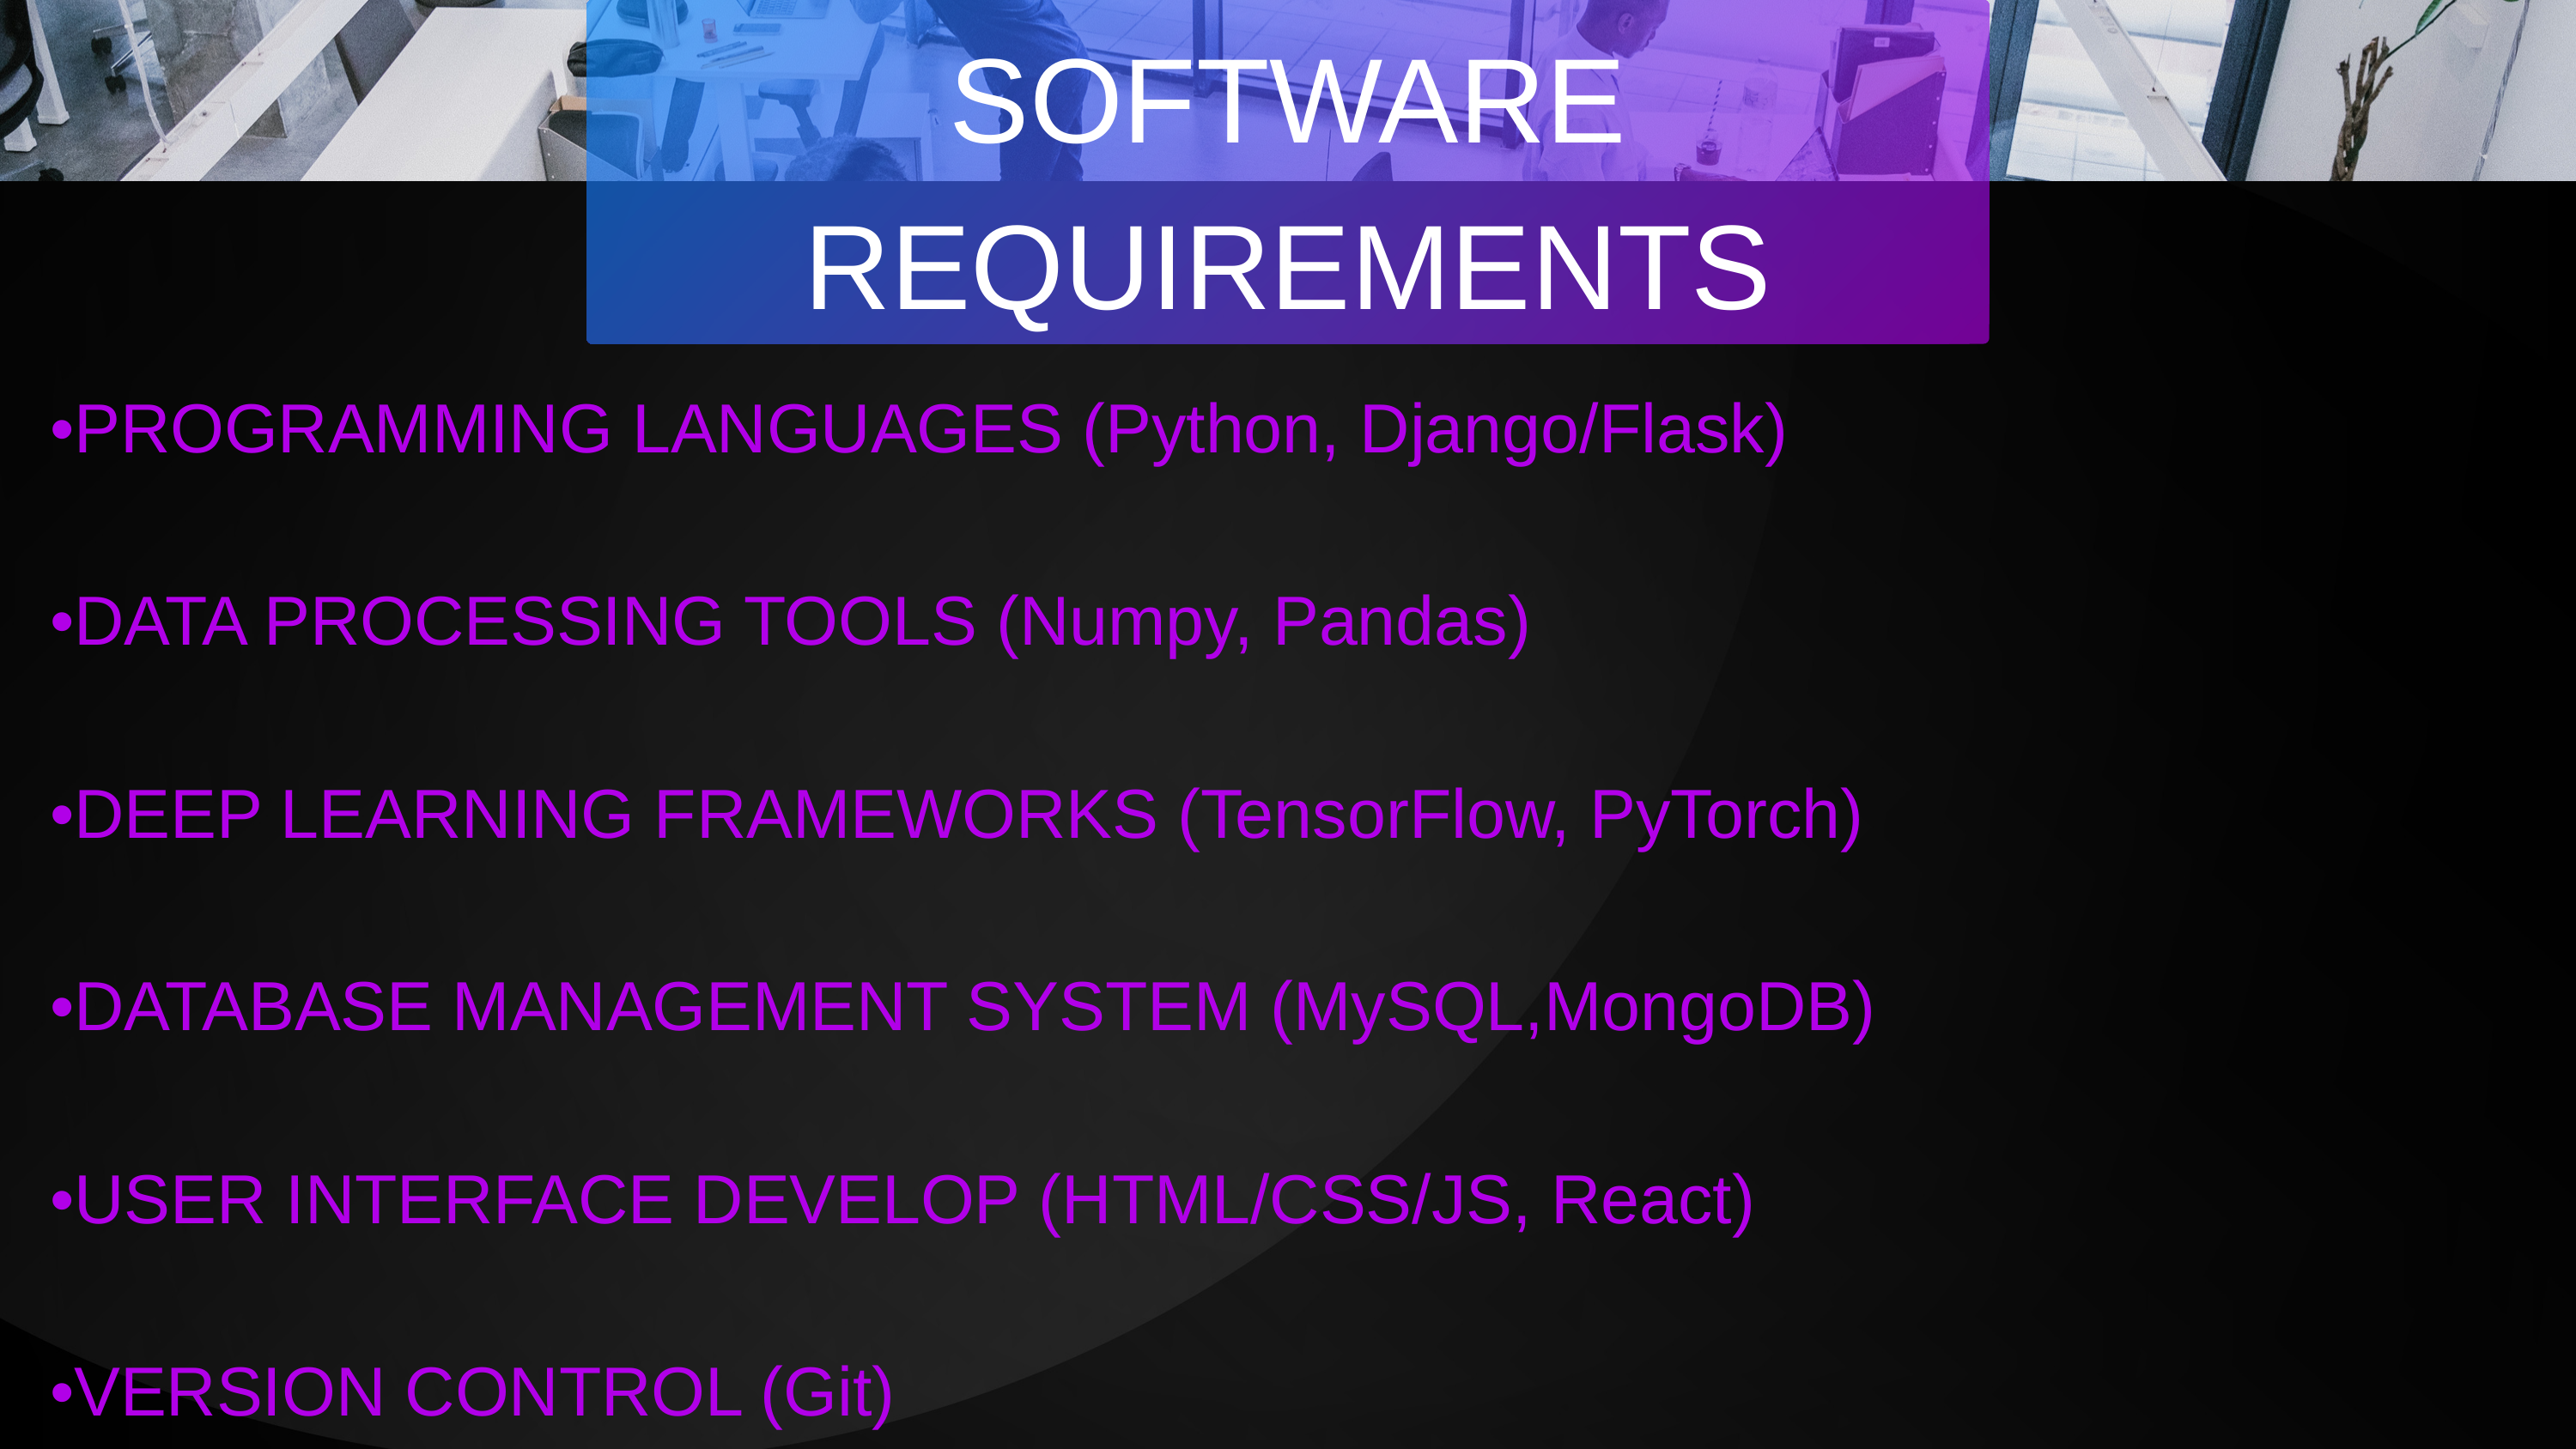

SOFTWARE REQUIREMENTS
•PROGRAMMING LANGUAGES (Python, Django/Flask)

•DATA PROCESSING TOOLS (Numpy, Pandas)

•DEEP LEARNING FRAMEWORKS (TensorFlow, PyTorch)

•DATABASE MANAGEMENT SYSTEM (MySQL,MongoDB)

•USER INTERFACE DEVELOP (HTML/CSS/JS, React)

•VERSION CONTROL (Git)